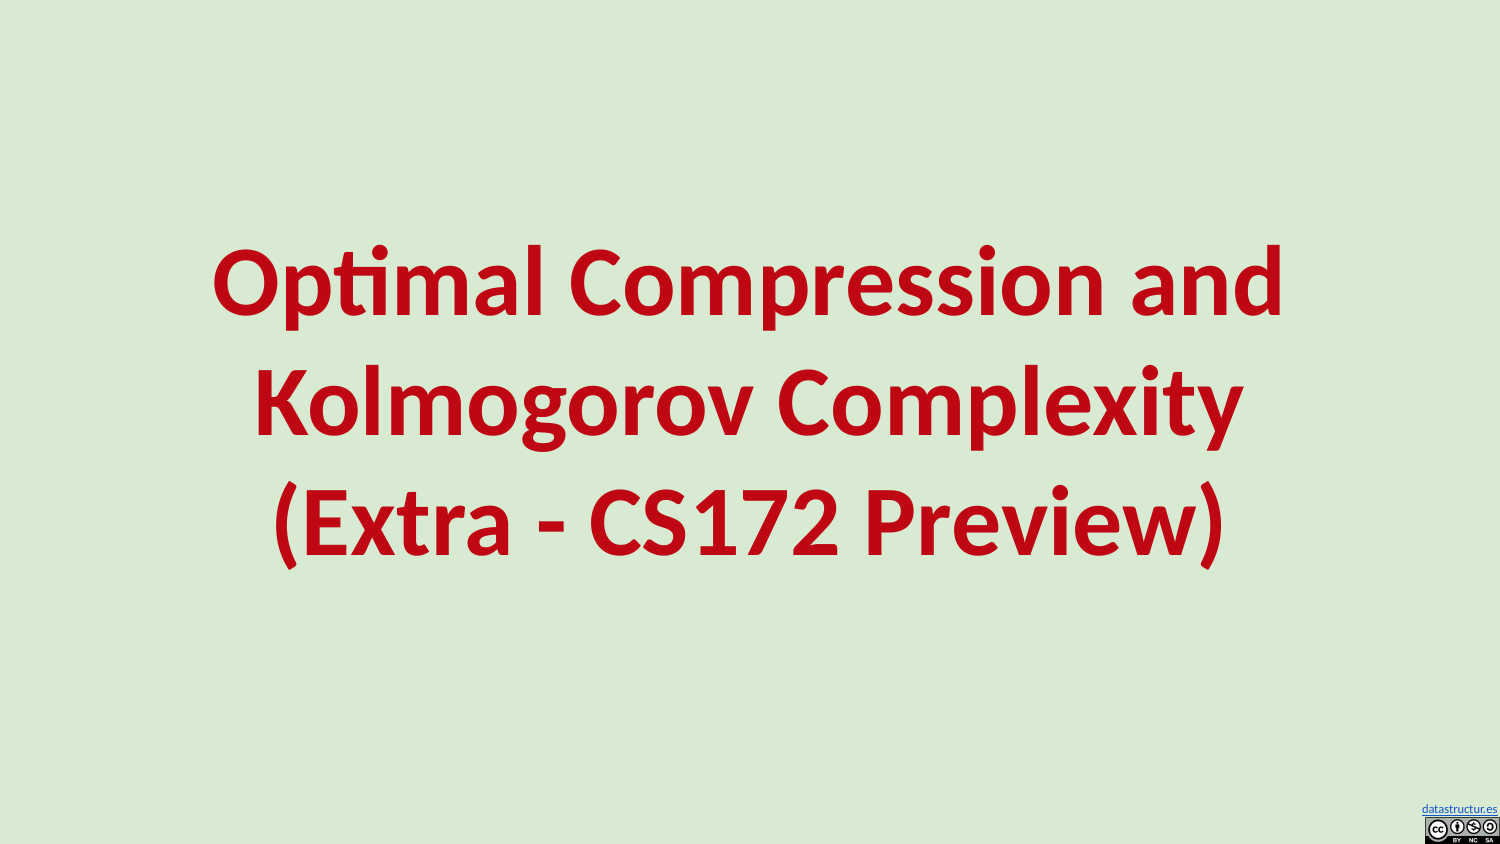

# Optimal Compression and Kolmogorov Complexity (Extra - CS172 Preview)